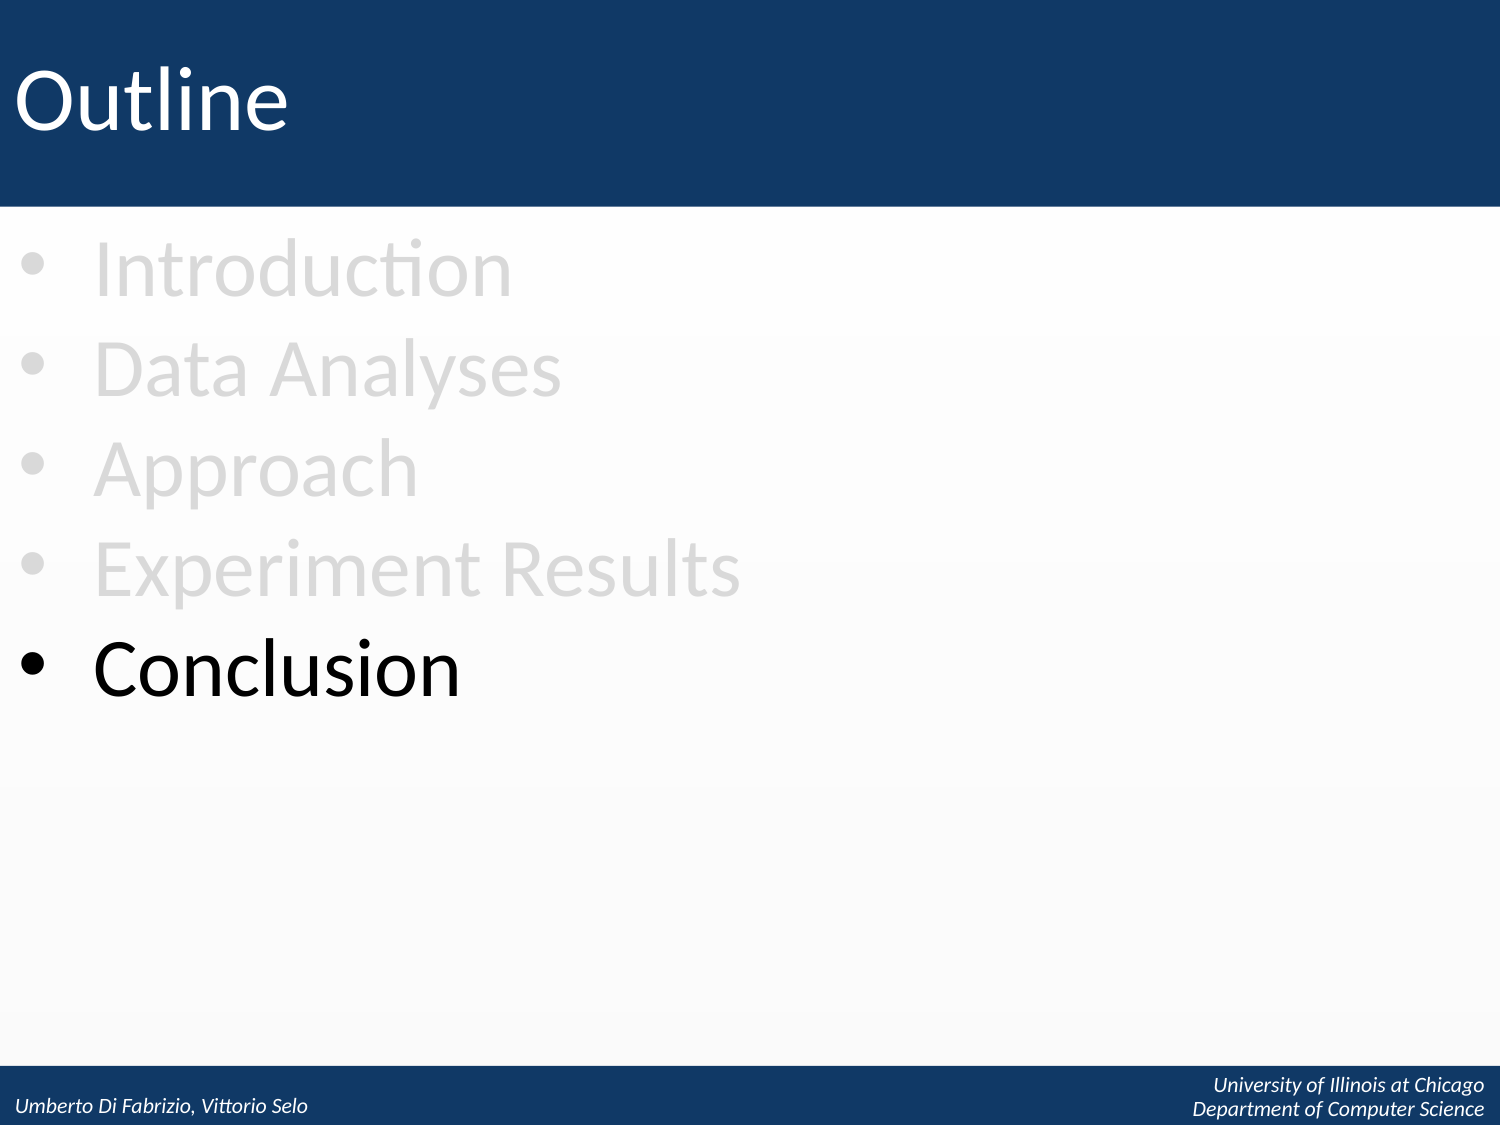

# Outline
Introduction
Data Analyses
Approach
Experiment Results
Conclusion